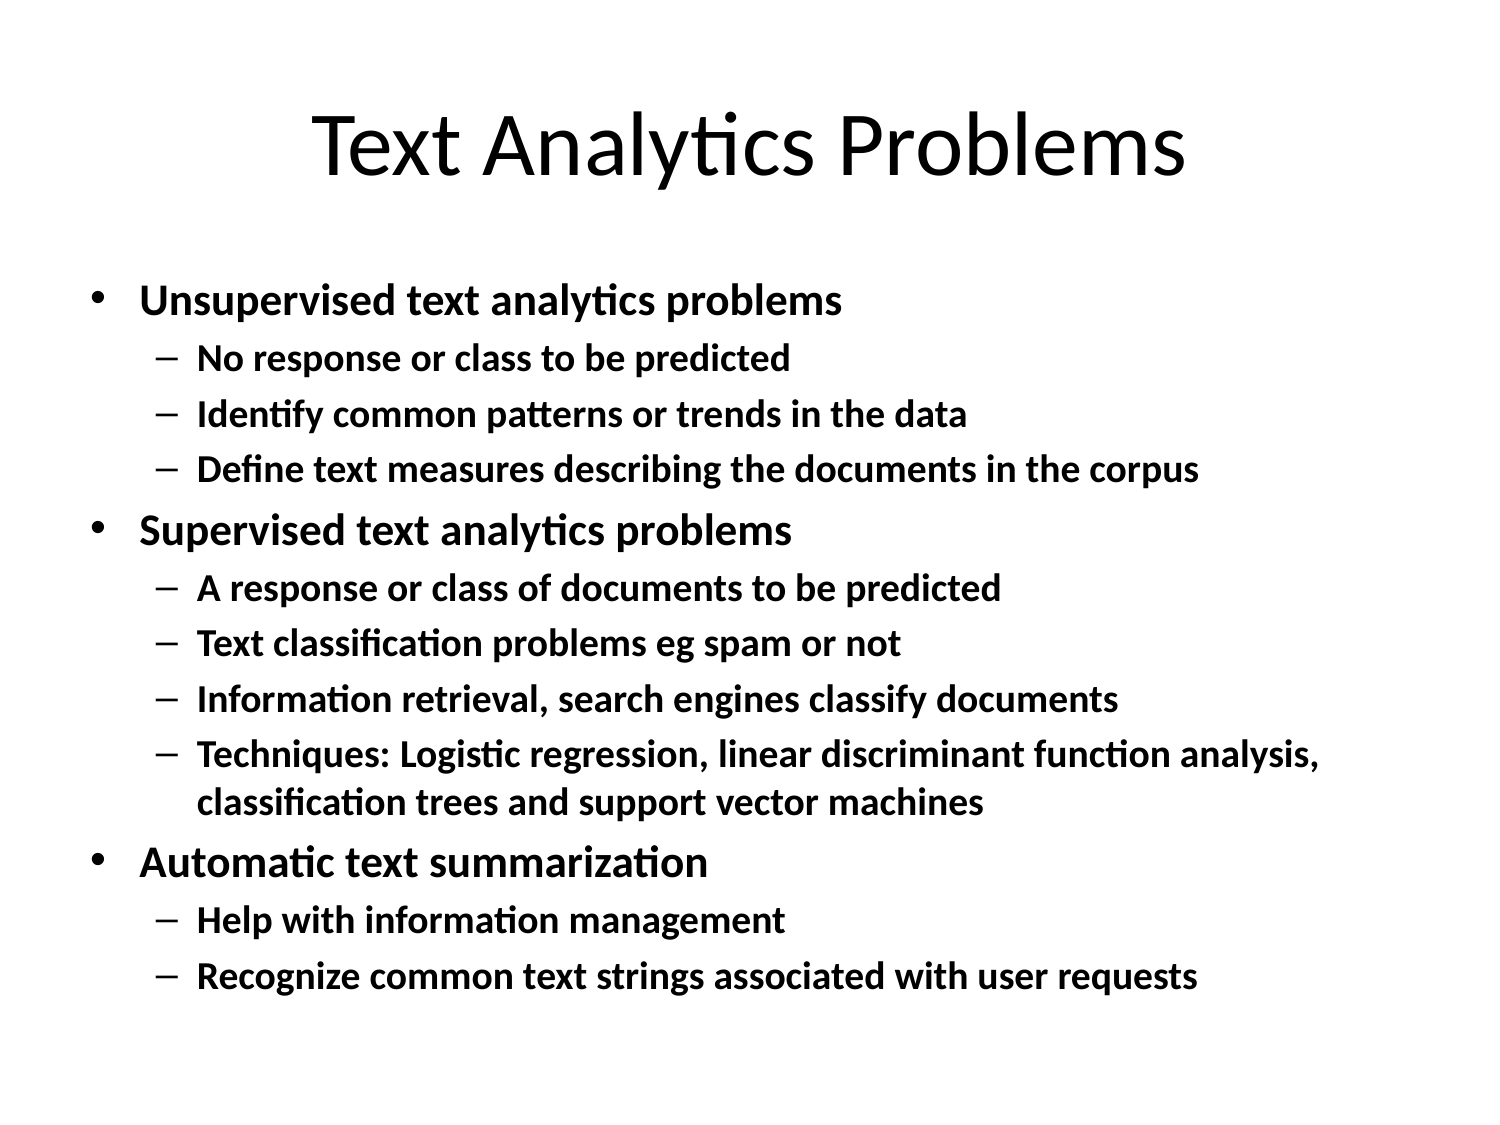

# Text Analytics Problems
Unsupervised text analytics problems
No response or class to be predicted
Identify common patterns or trends in the data
Define text measures describing the documents in the corpus
Supervised text analytics problems
A response or class of documents to be predicted
Text classification problems eg spam or not
Information retrieval, search engines classify documents
Techniques: Logistic regression, linear discriminant function analysis, classification trees and support vector machines
Automatic text summarization
Help with information management
Recognize common text strings associated with user requests